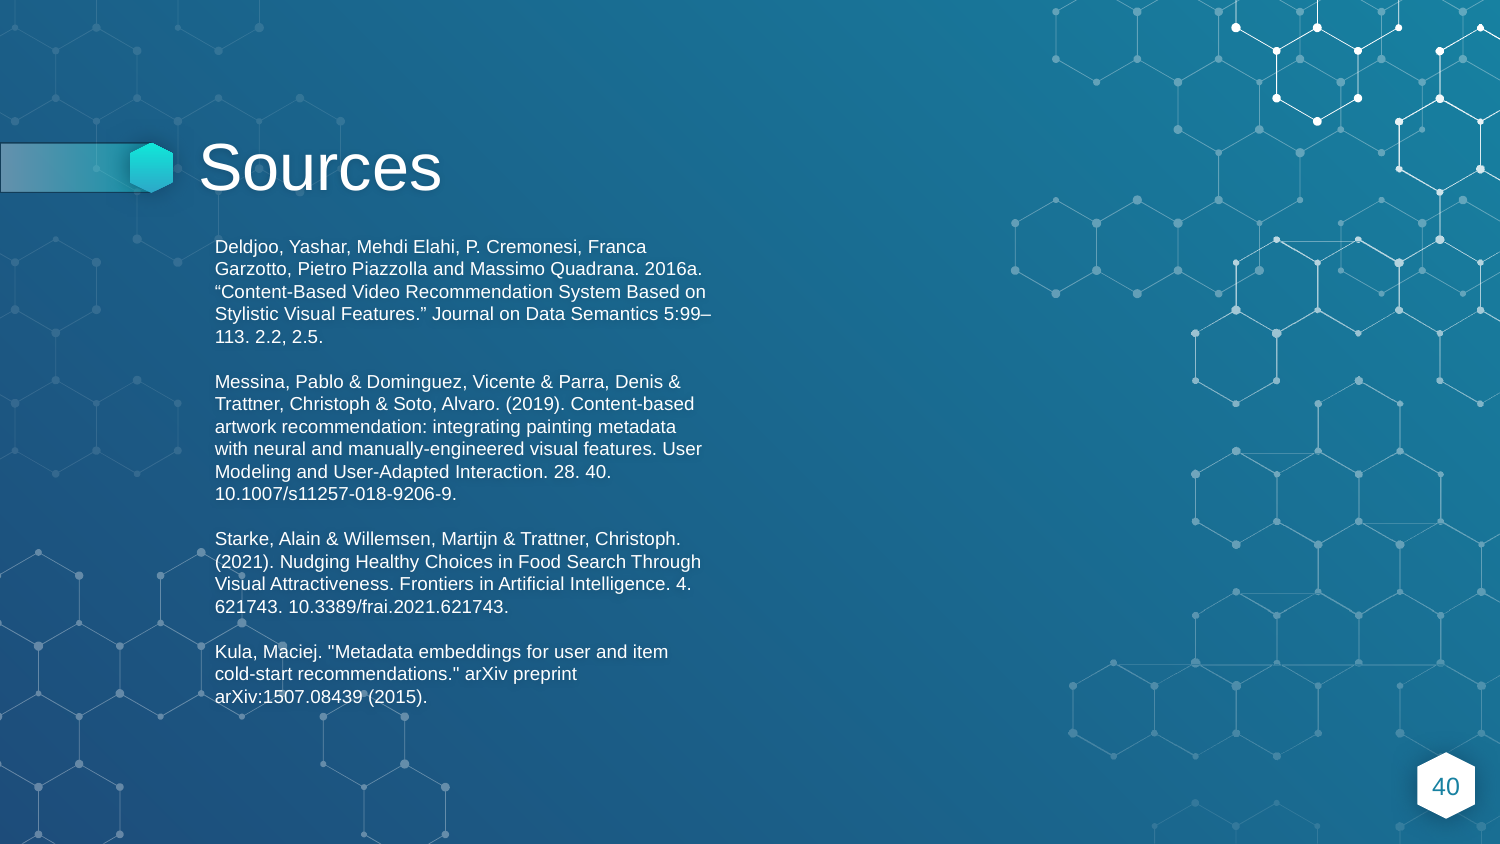

# Sources
Deldjoo, Yashar, Mehdi Elahi, P. Cremonesi, Franca Garzotto, Pietro Piazzolla and Massimo Quadrana. 2016a. “Content-Based Video Recommendation System Based on Stylistic Visual Features.” Journal on Data Semantics 5:99–113. 2.2, 2.5.

Messina, Pablo & Dominguez, Vicente & Parra, Denis & Trattner, Christoph & Soto, Alvaro. (2019). Content-based artwork recommendation: integrating painting metadata with neural and manually-engineered visual features. User Modeling and User-Adapted Interaction. 28. 40. 10.1007/s11257-018-9206-9.

Starke, Alain & Willemsen, Martijn & Trattner, Christoph. (2021). Nudging Healthy Choices in Food Search Through Visual Attractiveness. Frontiers in Artificial Intelligence. 4. 621743. 10.3389/frai.2021.621743.

Kula, Maciej. "Metadata embeddings for user and item cold-start recommendations." arXiv preprint arXiv:1507.08439 (2015).

40